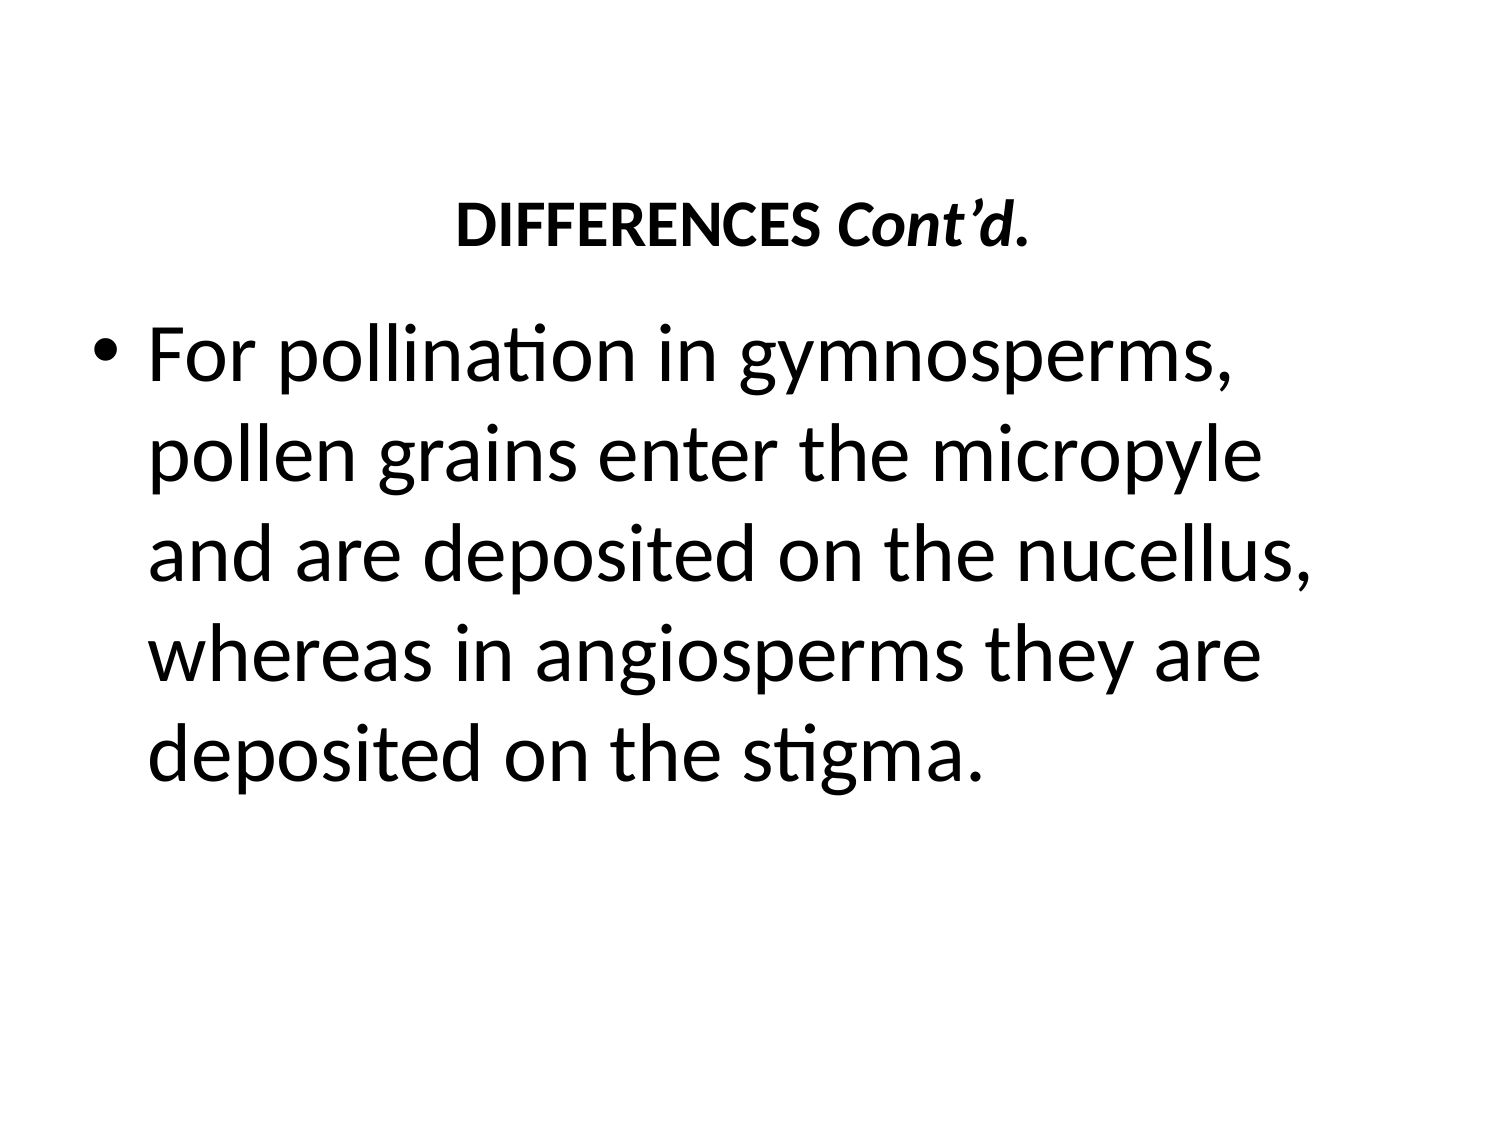

# DIFFERENCES Cont’d.
For pollination in gymnosperms, pollen grains enter the micropyle and are deposited on the nucellus, whereas in angiosperms they are deposited on the stigma.